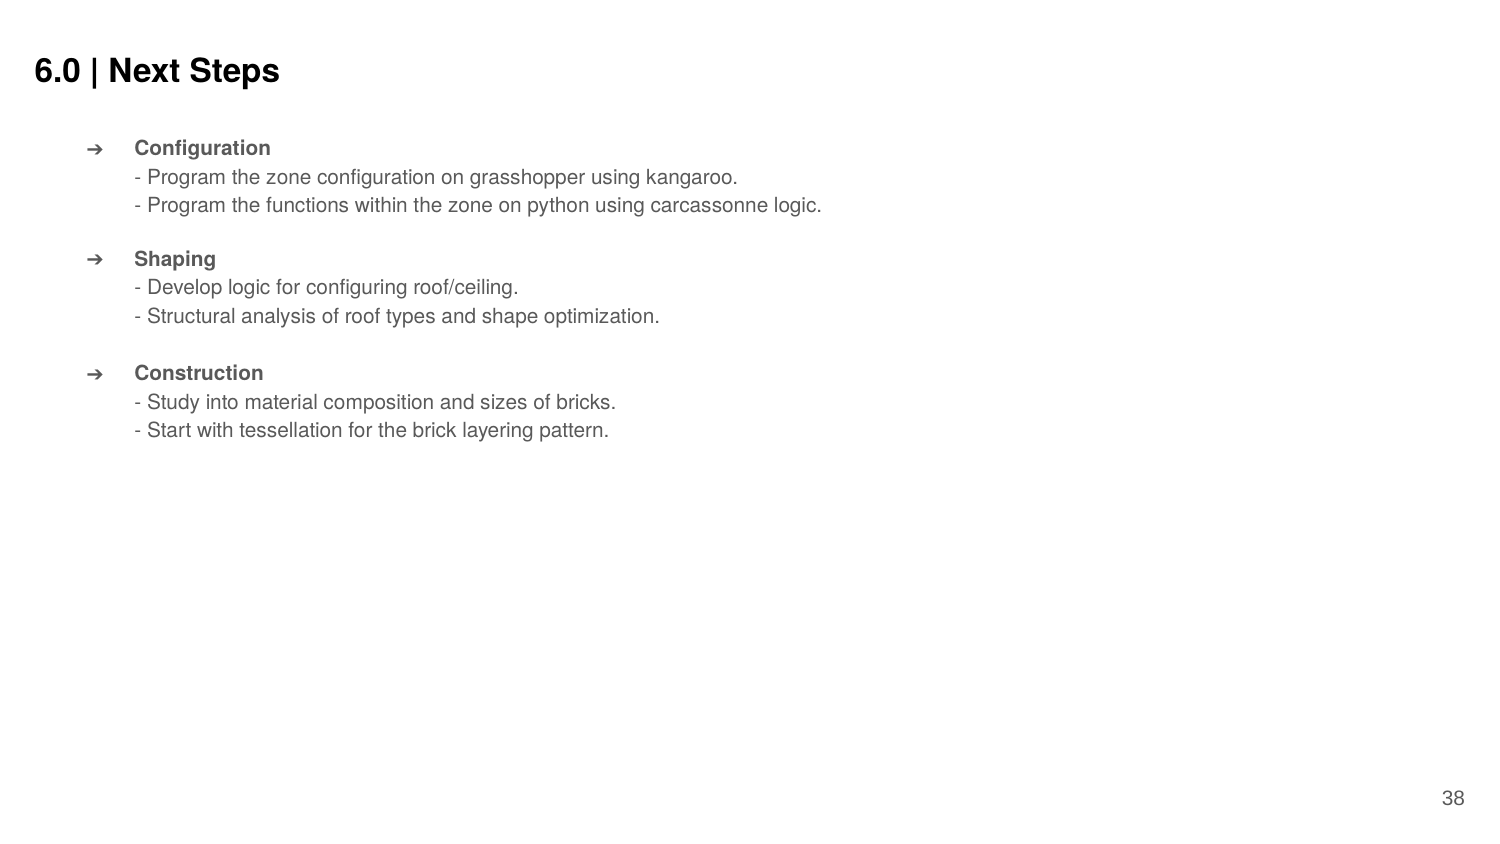

# 6.0 | Next Steps
Configuration
- Program the zone configuration on grasshopper using kangaroo.
- Program the functions within the zone on python using carcassonne logic.
Shaping
- Develop logic for configuring roof/ceiling.
- Structural analysis of roof types and shape optimization.
Construction
- Study into material composition and sizes of bricks.
- Start with tessellation for the brick layering pattern.
38